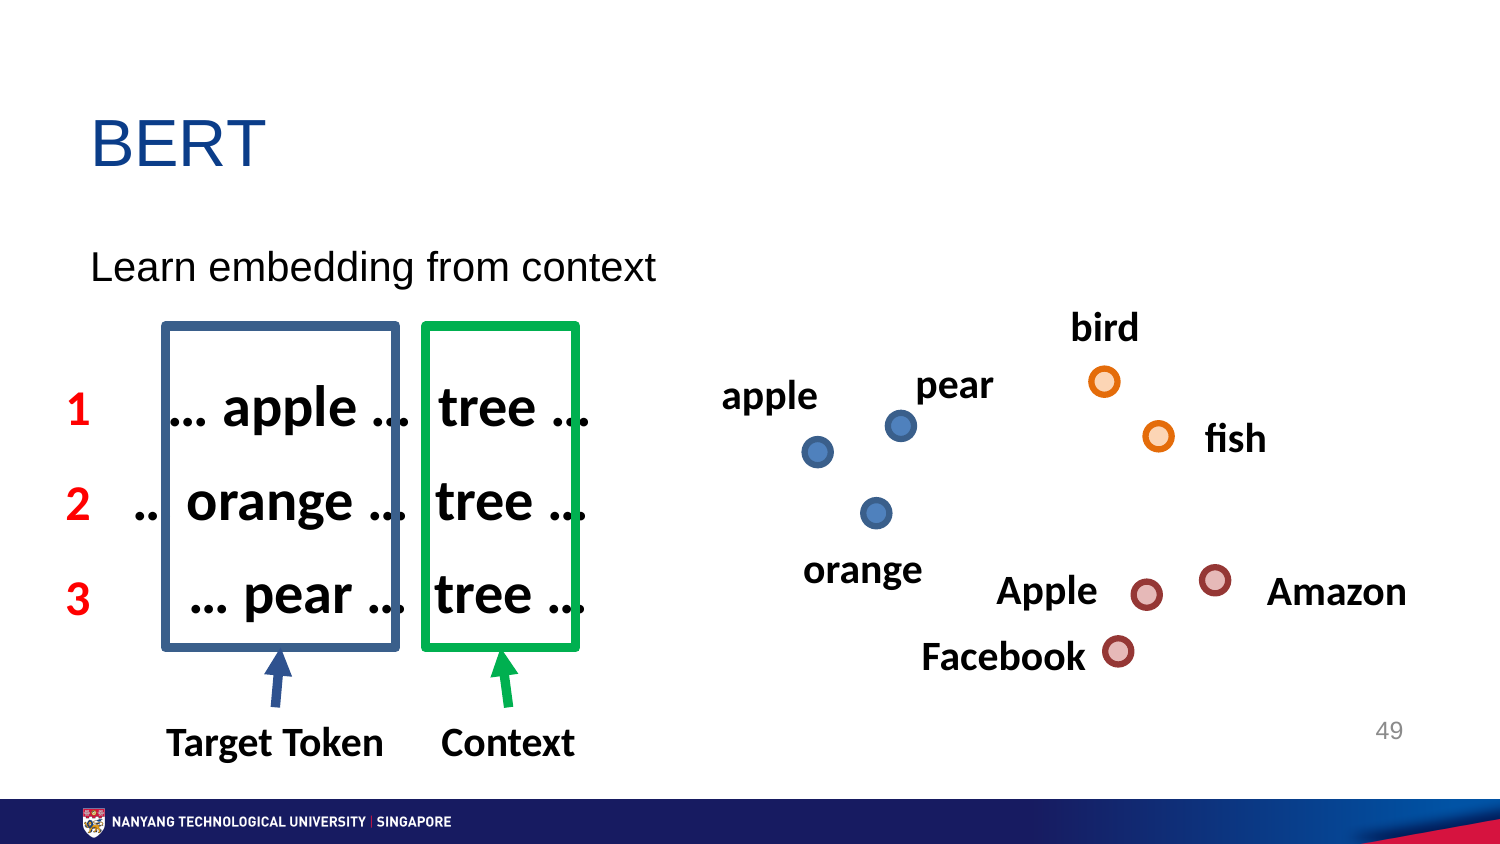

# BERT
Learn embedding from context
bird

pear
apple
… apple …  tree …
1

fish

… orange …  tree …
2

orange
… pear …  tree …
Apple
Amazon
3

Facebook

Target Token
Context
49